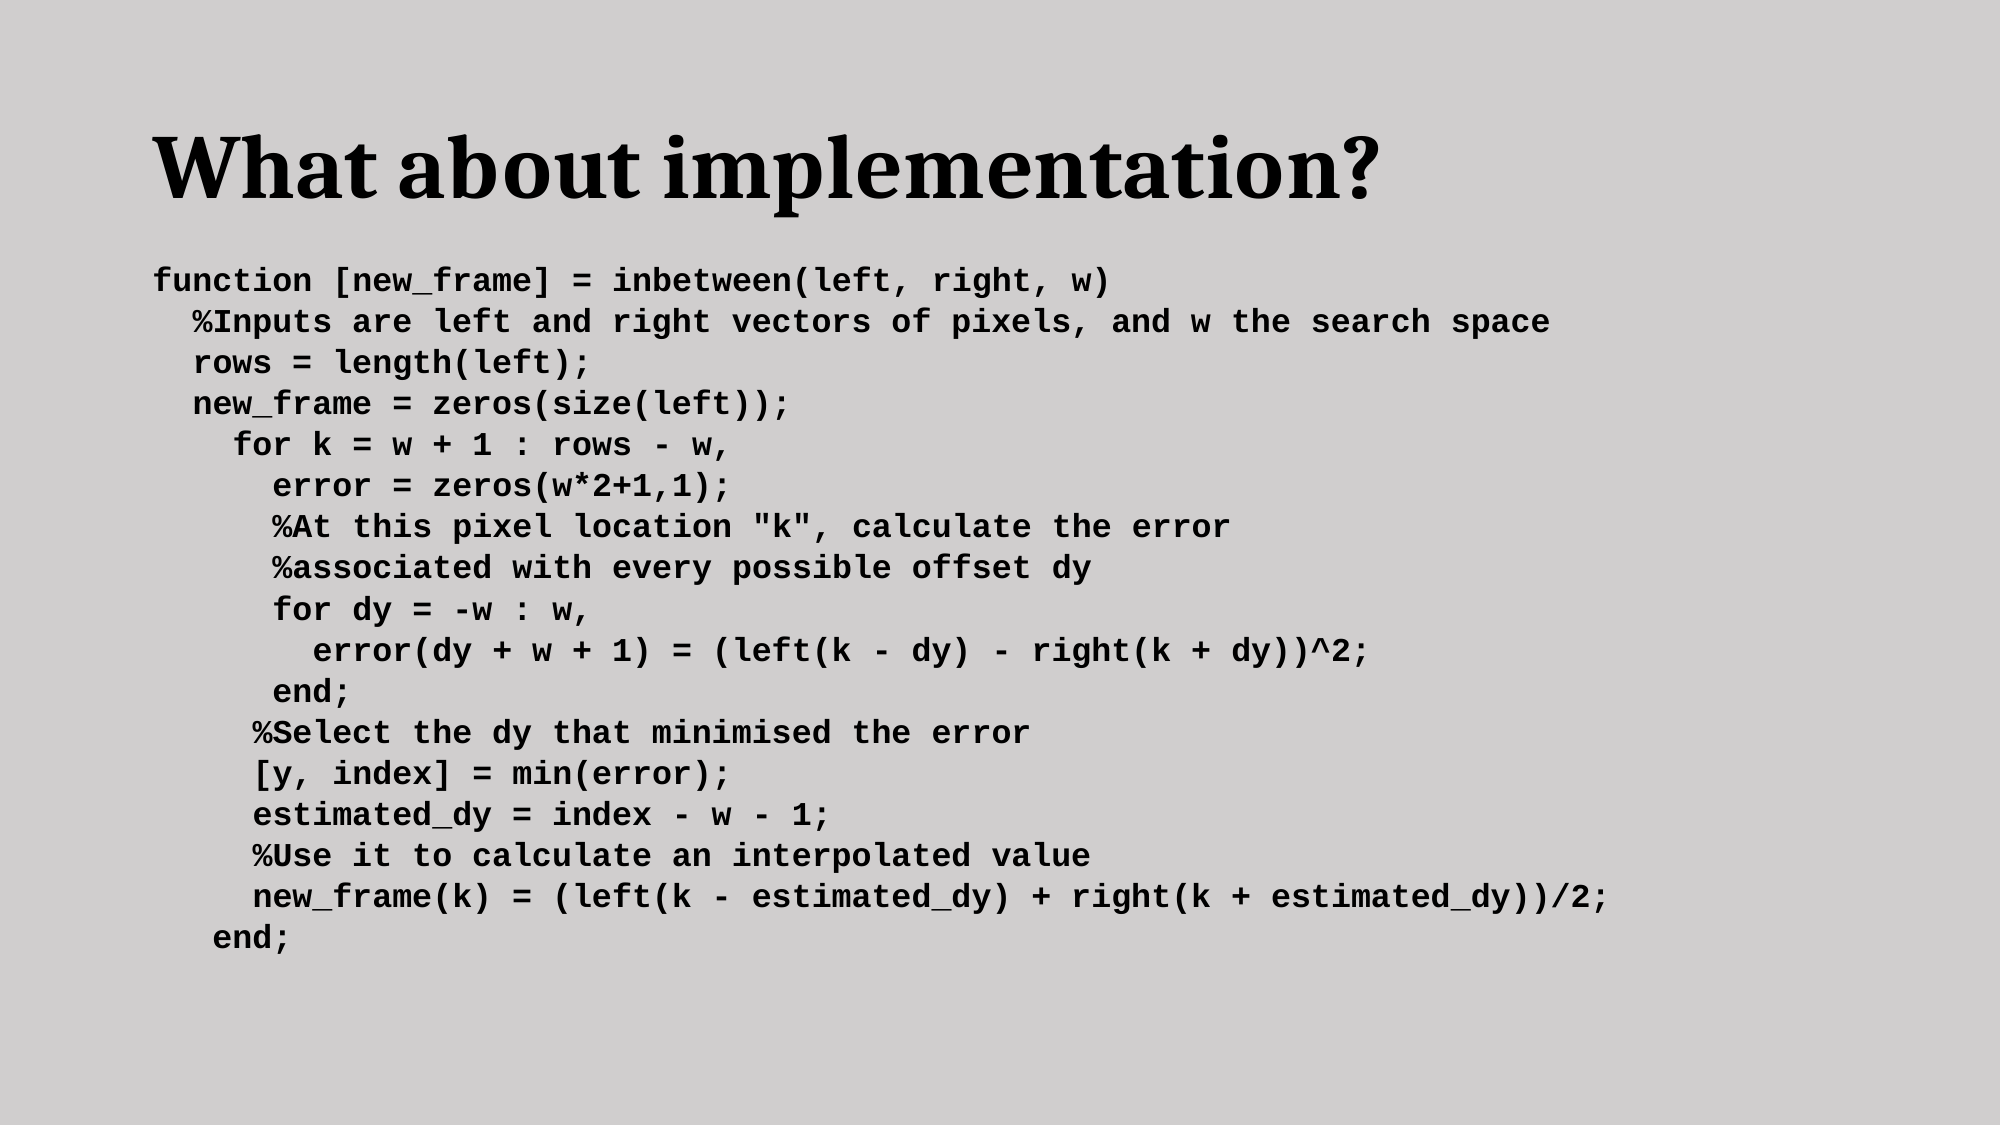

# What about implementation?
function [new_frame] = inbetween(left, right, w)
  %Inputs are left and right vectors of pixels, and w the search space
  rows = length(left);
  new_frame = zeros(size(left));
    for k = w + 1 : rows - w,
      error = zeros(w*2+1,1);
      %At this pixel location "k", calculate the error
      %associated with every possible offset dy
      for dy = -w : w,
        error(dy + w + 1) = (left(k - dy) - right(k + dy))^2;
      end;
     %Select the dy that minimised the error
     [y, index] = min(error);
     estimated_dy = index - w - 1;
     %Use it to calculate an interpolated value
     new_frame(k) = (left(k - estimated_dy) + right(k + estimated_dy))/2;
   end;